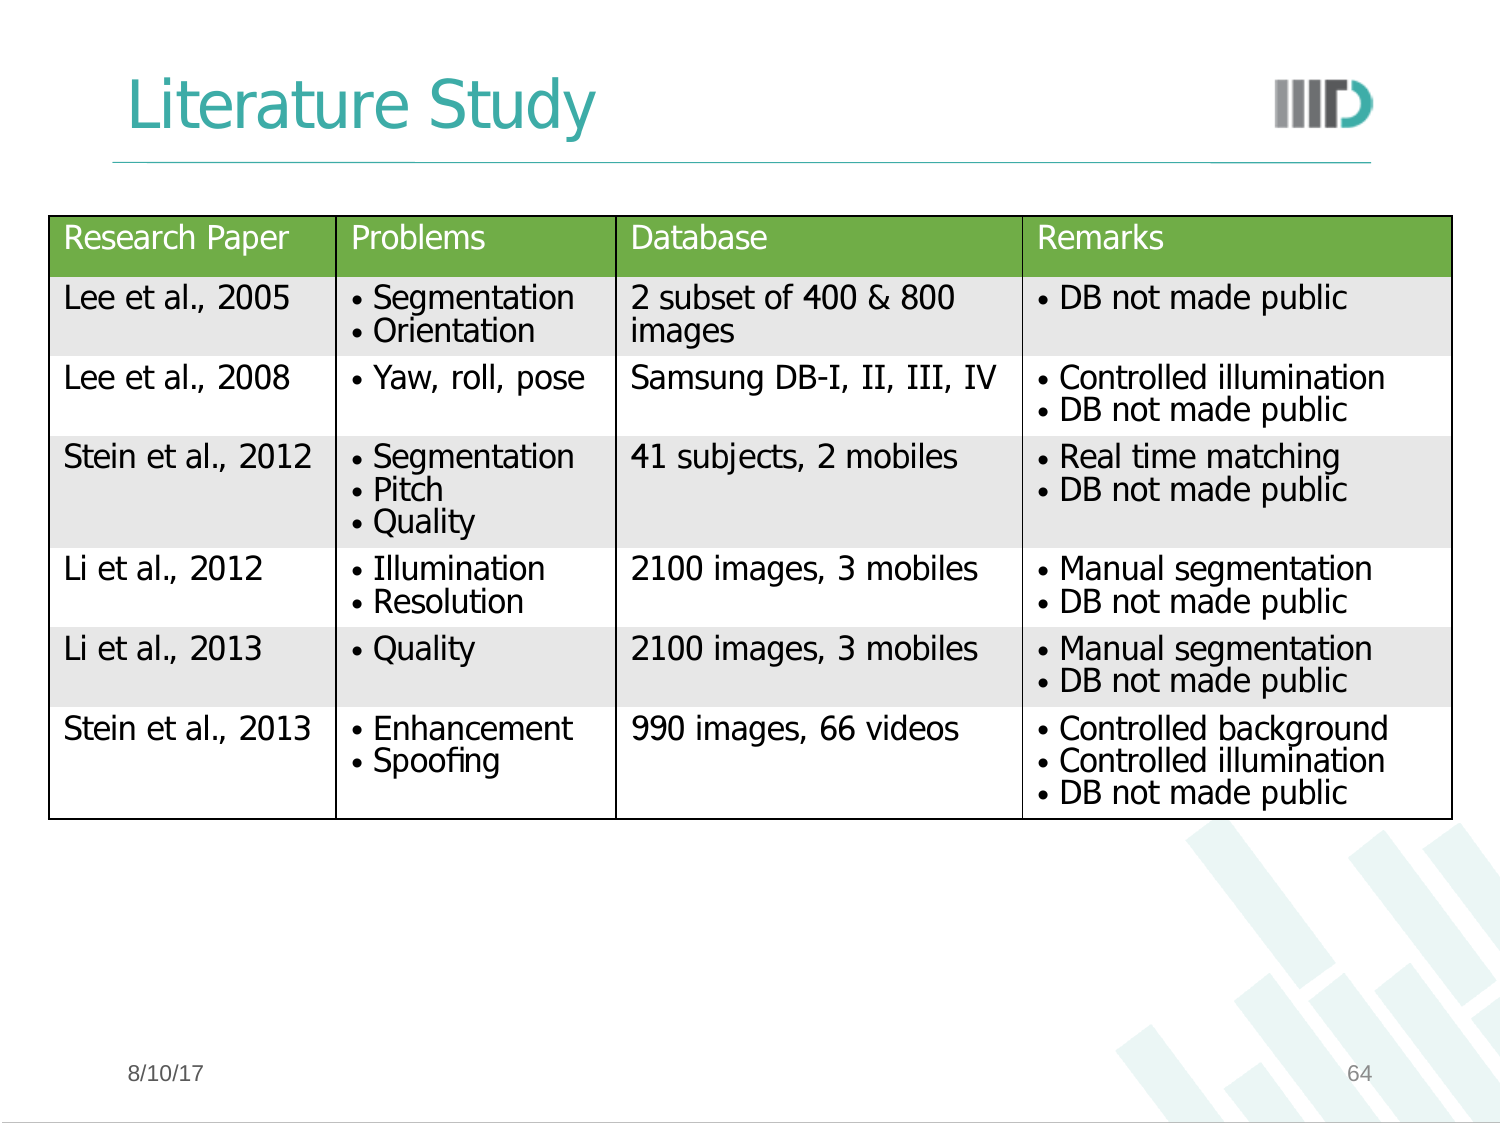

# Literature Study
| Research Paper | Problems | Database | Remarks |
| --- | --- | --- | --- |
| Lee et al., 2005 | Segmentation Orientation | 2 subset of 400 & 800 images | DB not made public |
| Lee et al., 2008 | Yaw, roll, pose | Samsung DB-I, II, III, IV | Controlled illumination DB not made public |
| Stein et al., 2012 | Segmentation Pitch Quality | 41 subjects, 2 mobiles | Real time matching DB not made public |
| Li et al., 2012 | Illumination Resolution | 2100 images, 3 mobiles | Manual segmentation DB not made public |
| Li et al., 2013 | Quality | 2100 images, 3 mobiles | Manual segmentation DB not made public |
| Stein et al., 2013 | Enhancement Spoofing | 990 images, 66 videos | Controlled background Controlled illumination DB not made public |
8/10/17
64